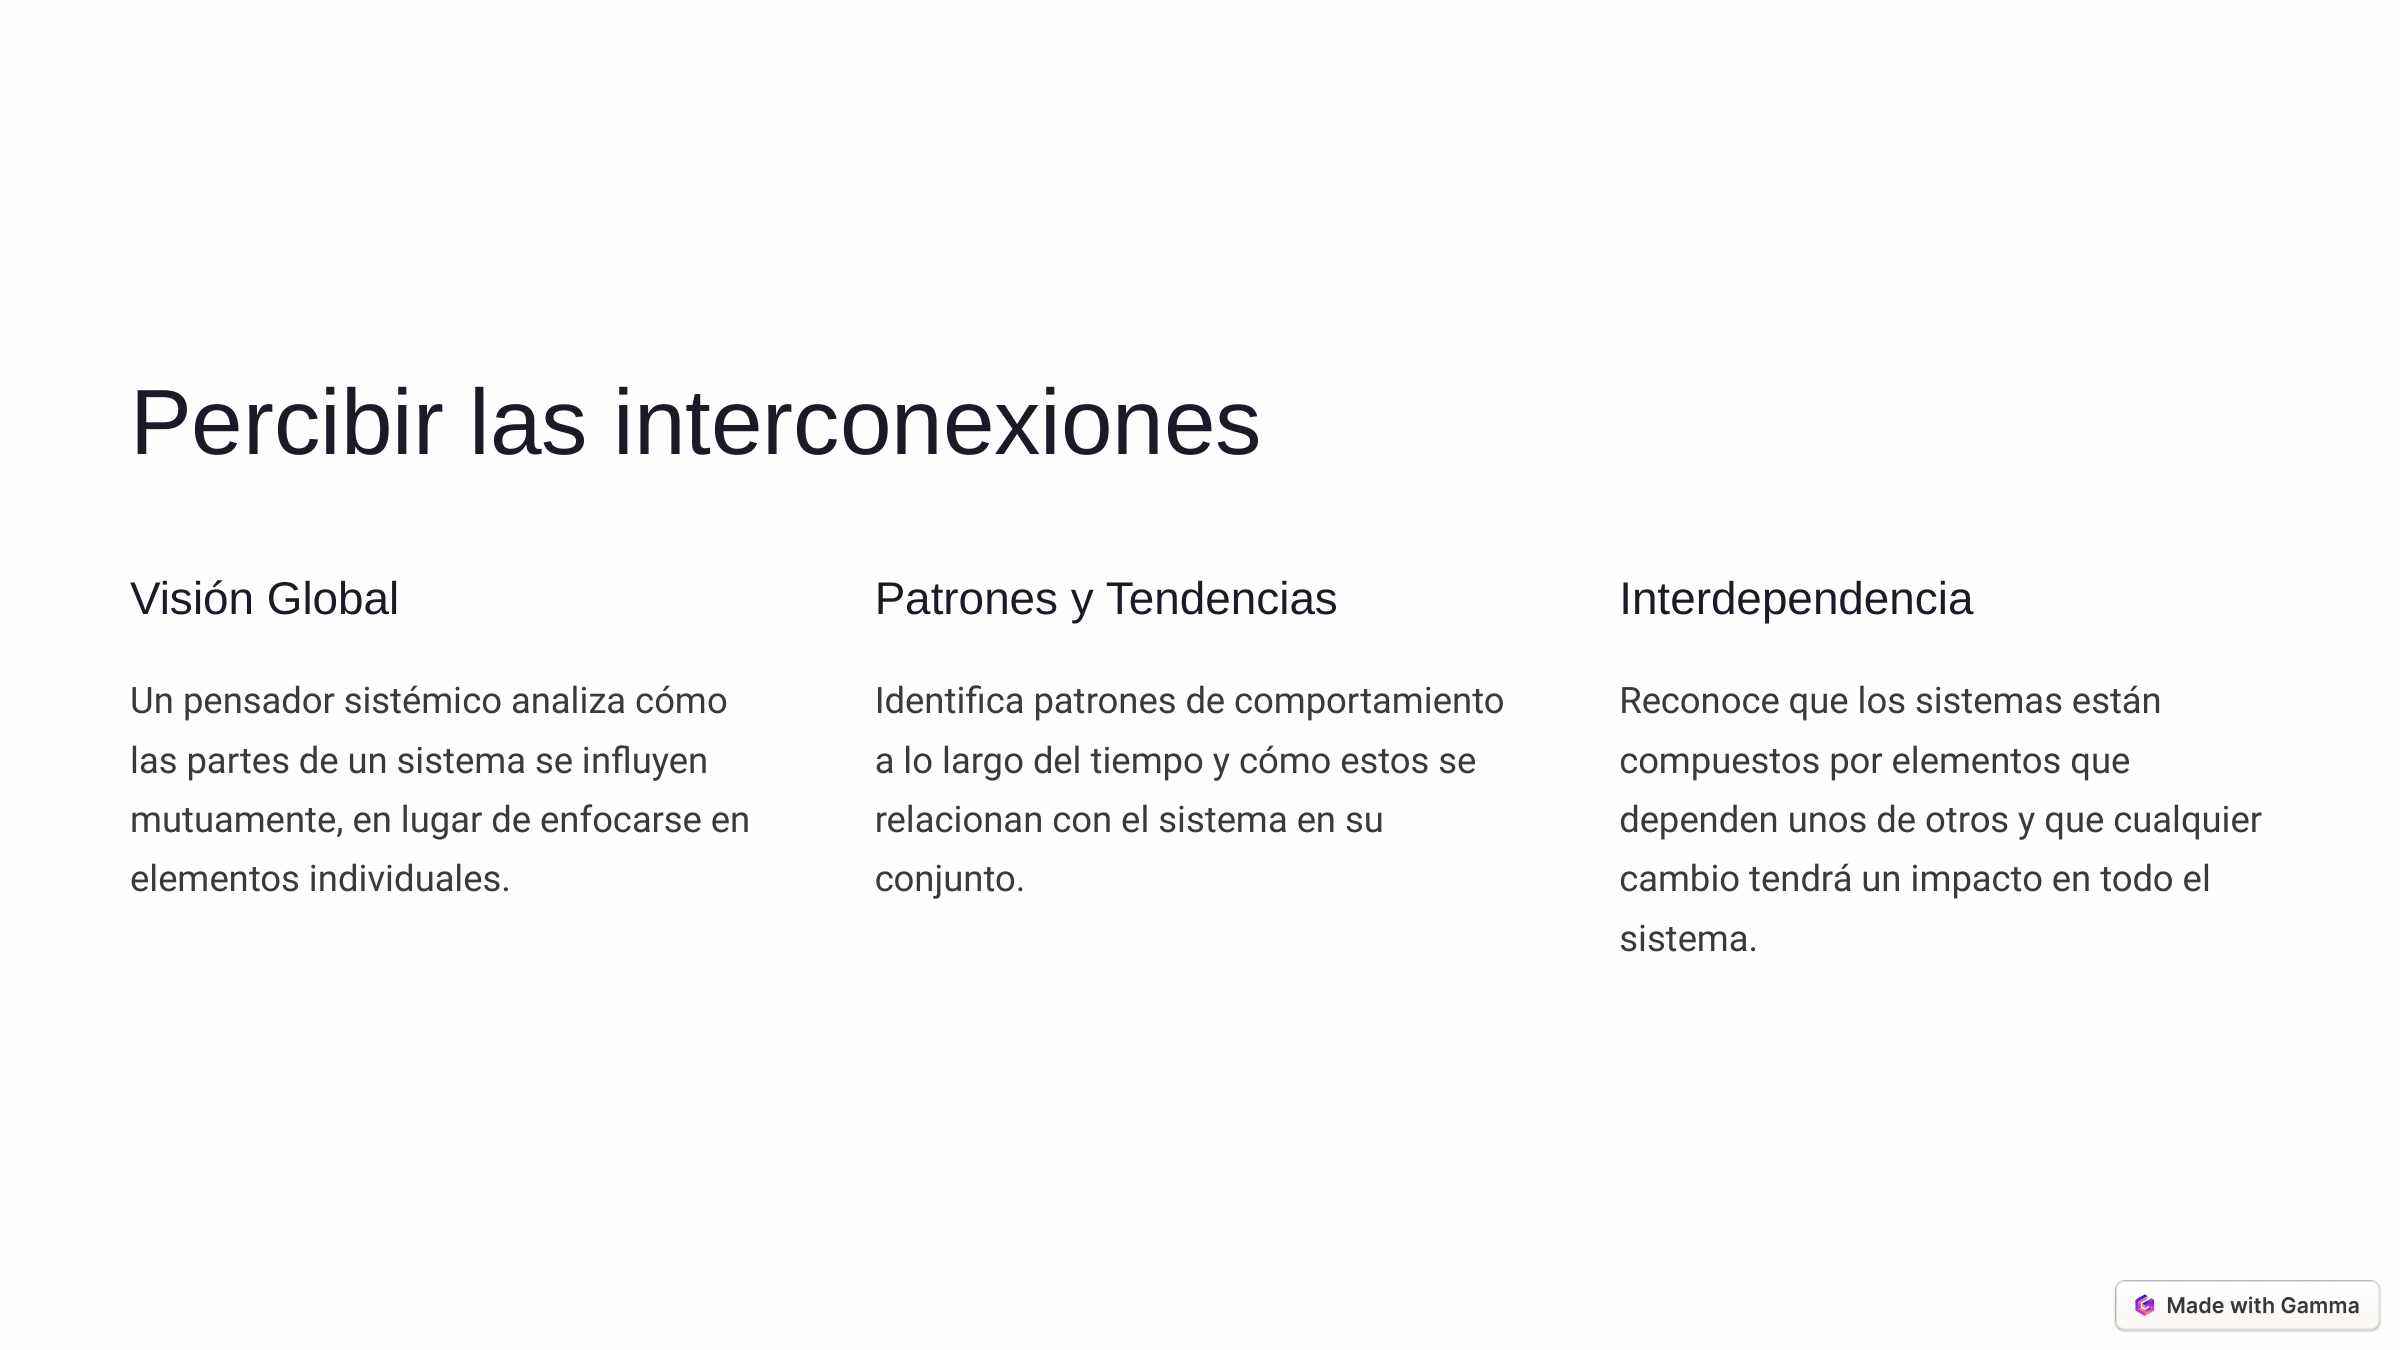

Percibir las interconexiones
Visión Global
Patrones y Tendencias
Interdependencia
Un pensador sistémico analiza cómo las partes de un sistema se influyen mutuamente, en lugar de enfocarse en elementos individuales.
Identifica patrones de comportamiento a lo largo del tiempo y cómo estos se relacionan con el sistema en su conjunto.
Reconoce que los sistemas están compuestos por elementos que dependen unos de otros y que cualquier cambio tendrá un impacto en todo el sistema.